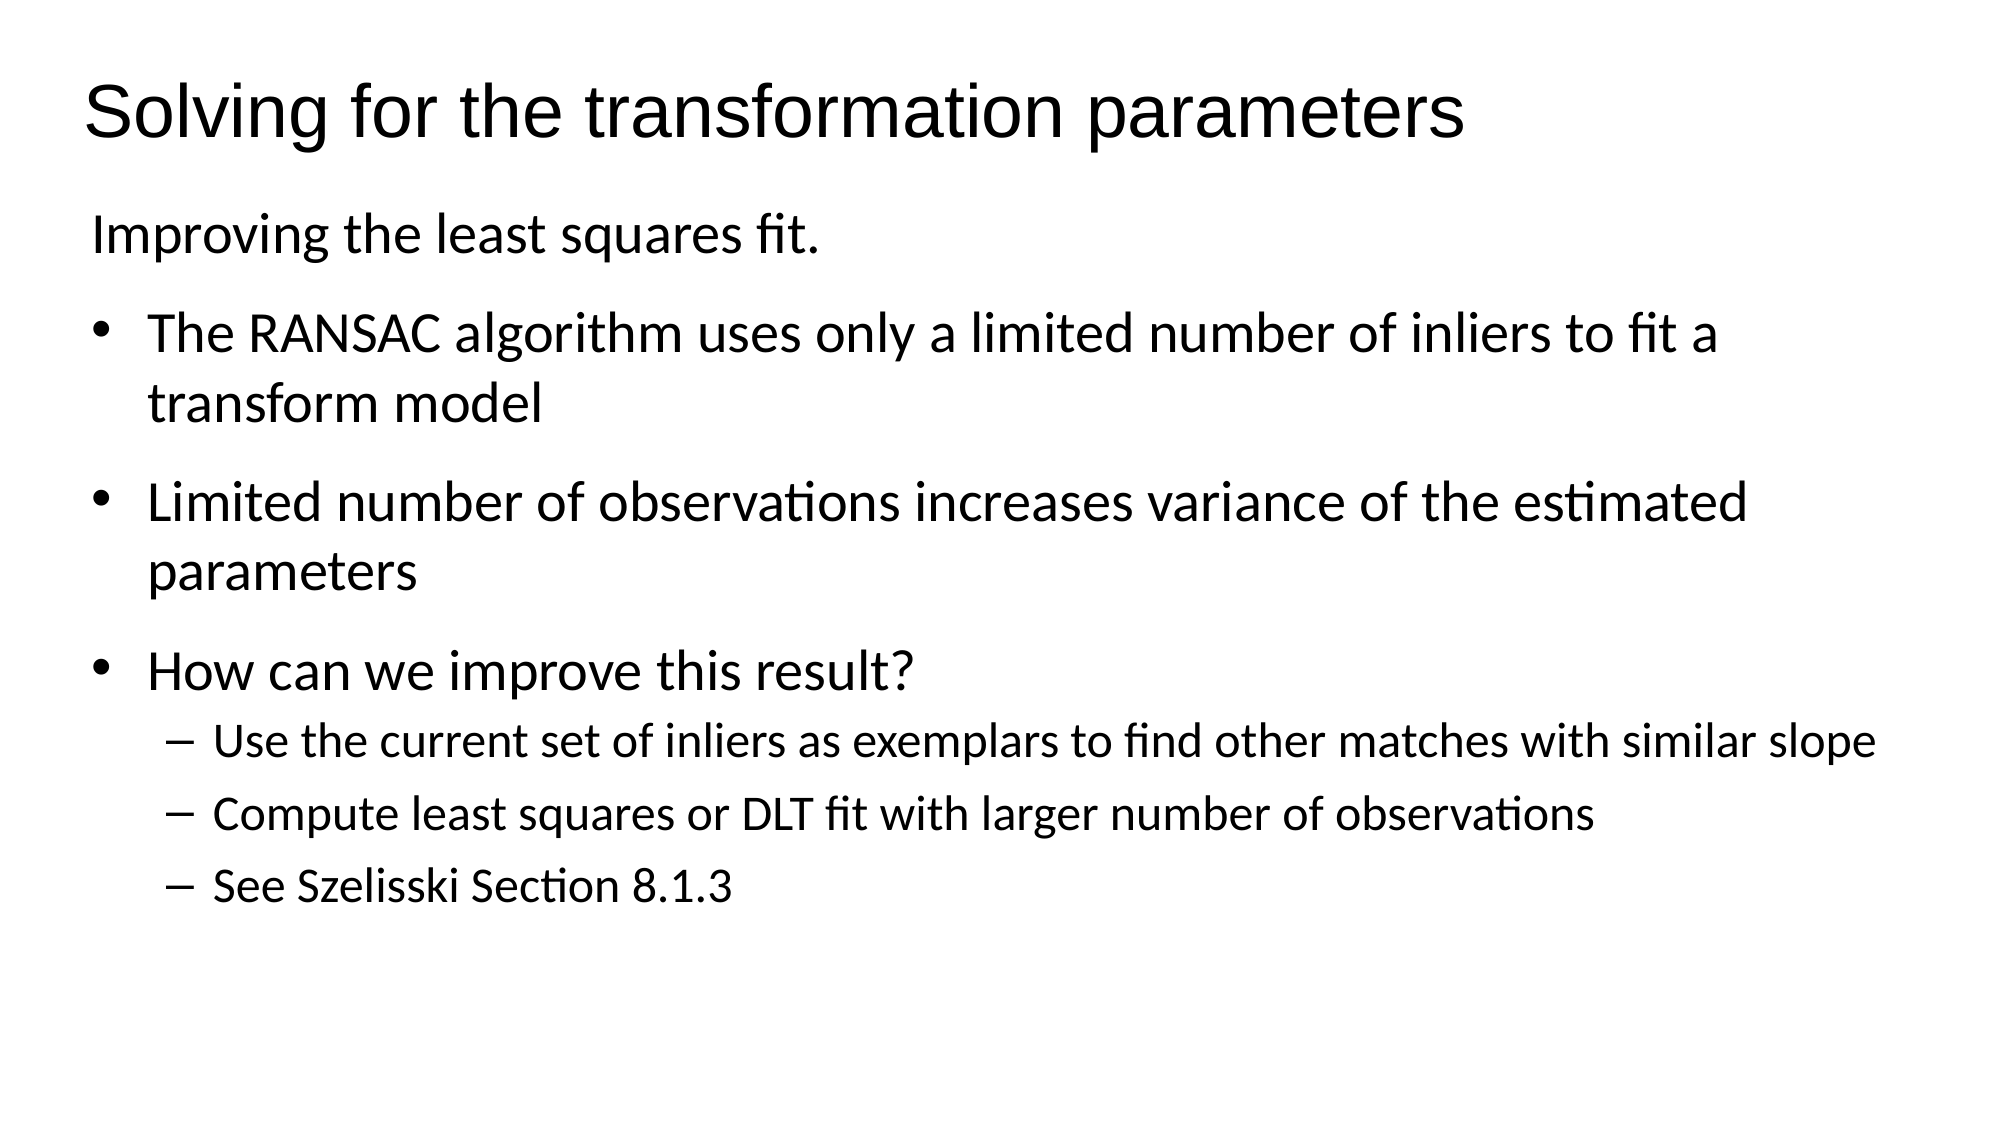

# Solving for the transformation parameters
Improving the least squares fit.
The RANSAC algorithm uses only a limited number of inliers to fit a transform model
Limited number of observations increases variance of the estimated parameters
How can we improve this result?
Use the current set of inliers as exemplars to find other matches with similar slope
Compute least squares or DLT fit with larger number of observations
See Szelisski Section 8.1.3